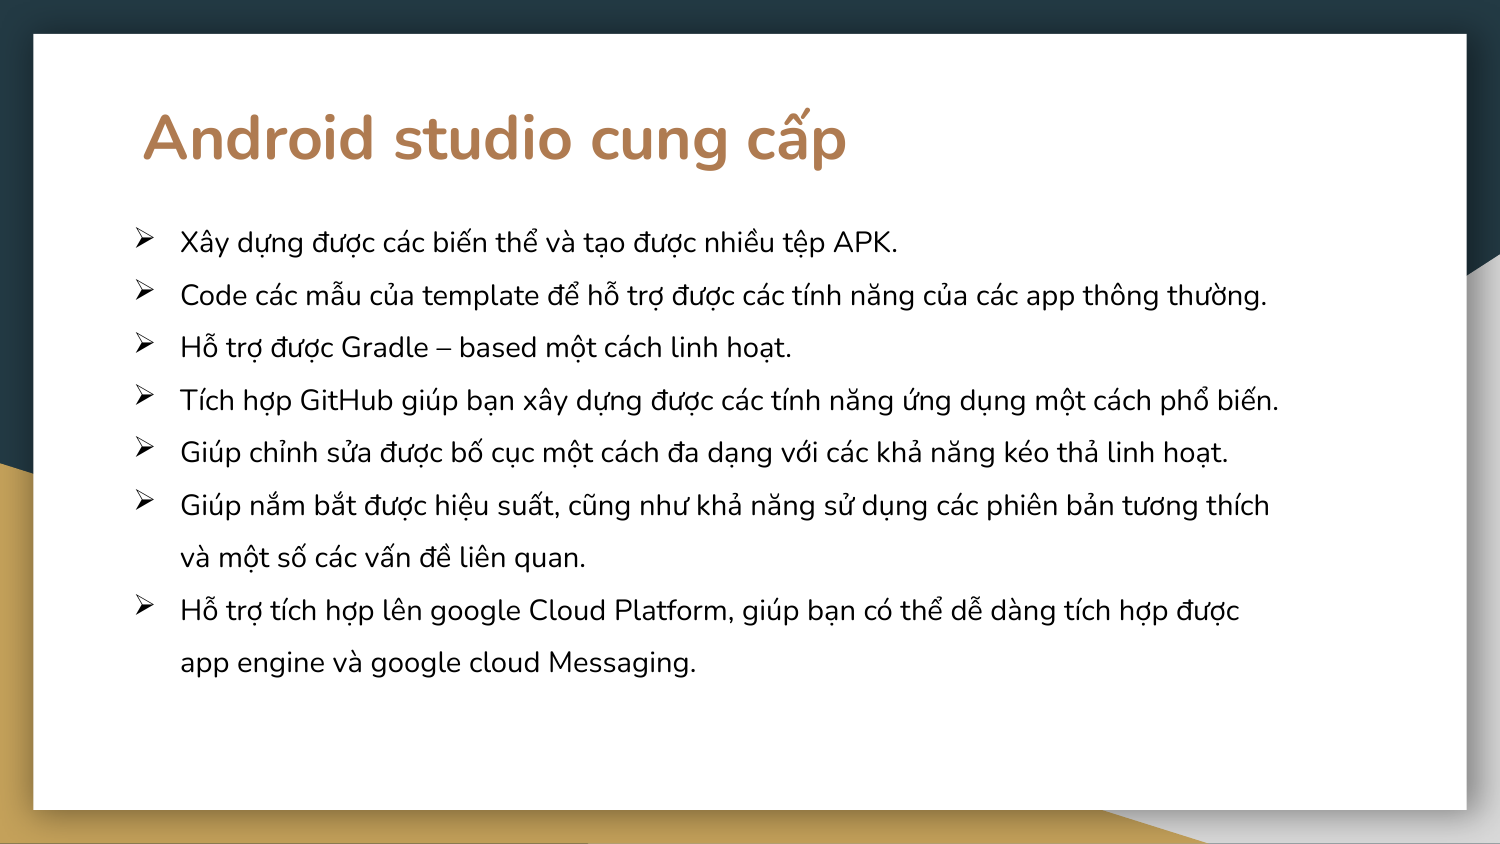

# Android studio cung cấp
Xây dựng được các biến thể và tạo được nhiều tệp APK.
Code các mẫu của template để hỗ trợ được các tính năng của các app thông thường.
Hỗ trợ được Gradle – based một cách linh hoạt.
Tích hợp GitHub giúp bạn xây dựng được các tính năng ứng dụng một cách phổ biến.
Giúp chỉnh sửa được bố cục một cách đa dạng với các khả năng kéo thả linh hoạt.
Giúp nắm bắt được hiệu suất, cũng như khả năng sử dụng các phiên bản tương thích và một số các vấn đề liên quan.
Hỗ trợ tích hợp lên google Cloud Platform, giúp bạn có thể dễ dàng tích hợp được app engine và google cloud Messaging.